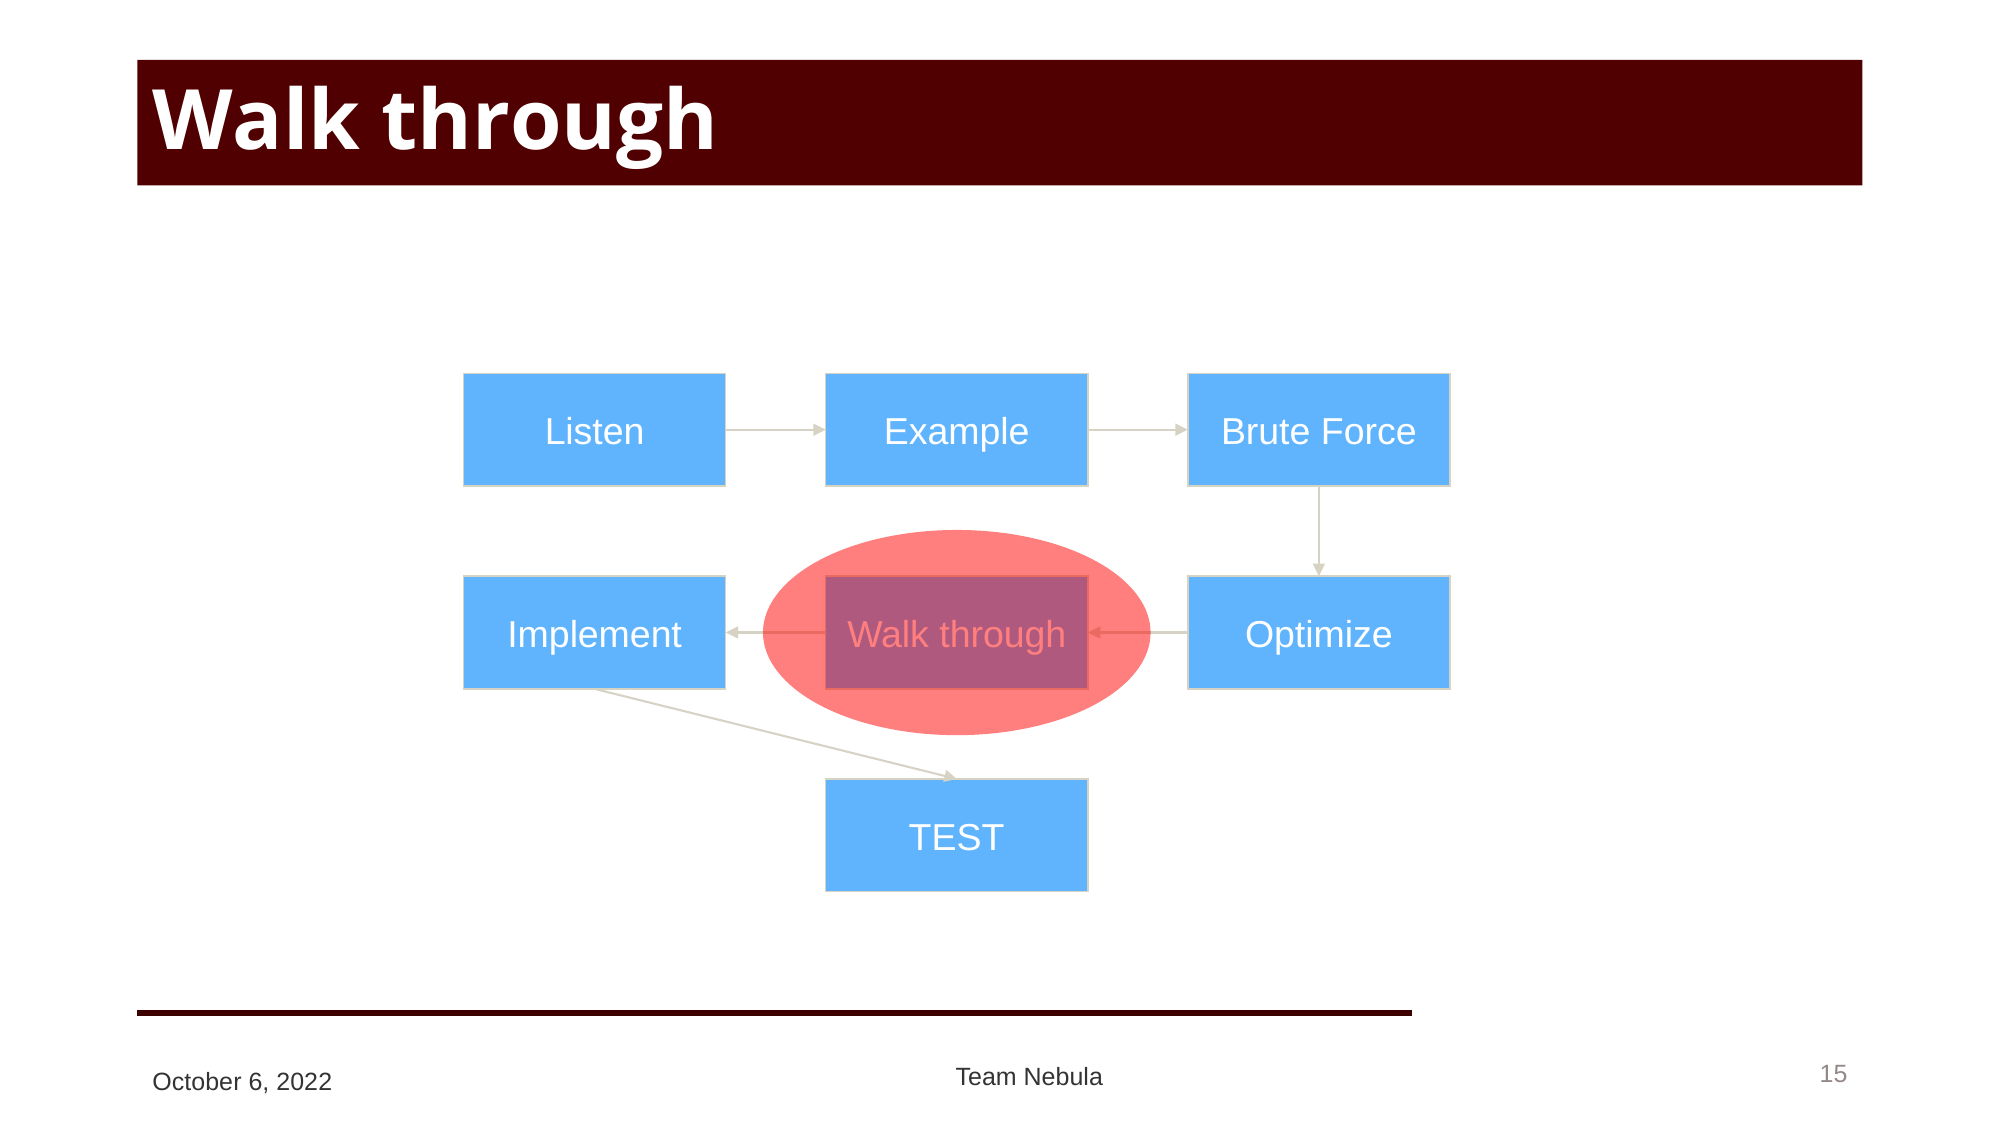

# Walk through
Brute Force
Example
Listen

Implement
Walk through
Optimize
TEST
October 6, 2022
15
Team Nebula